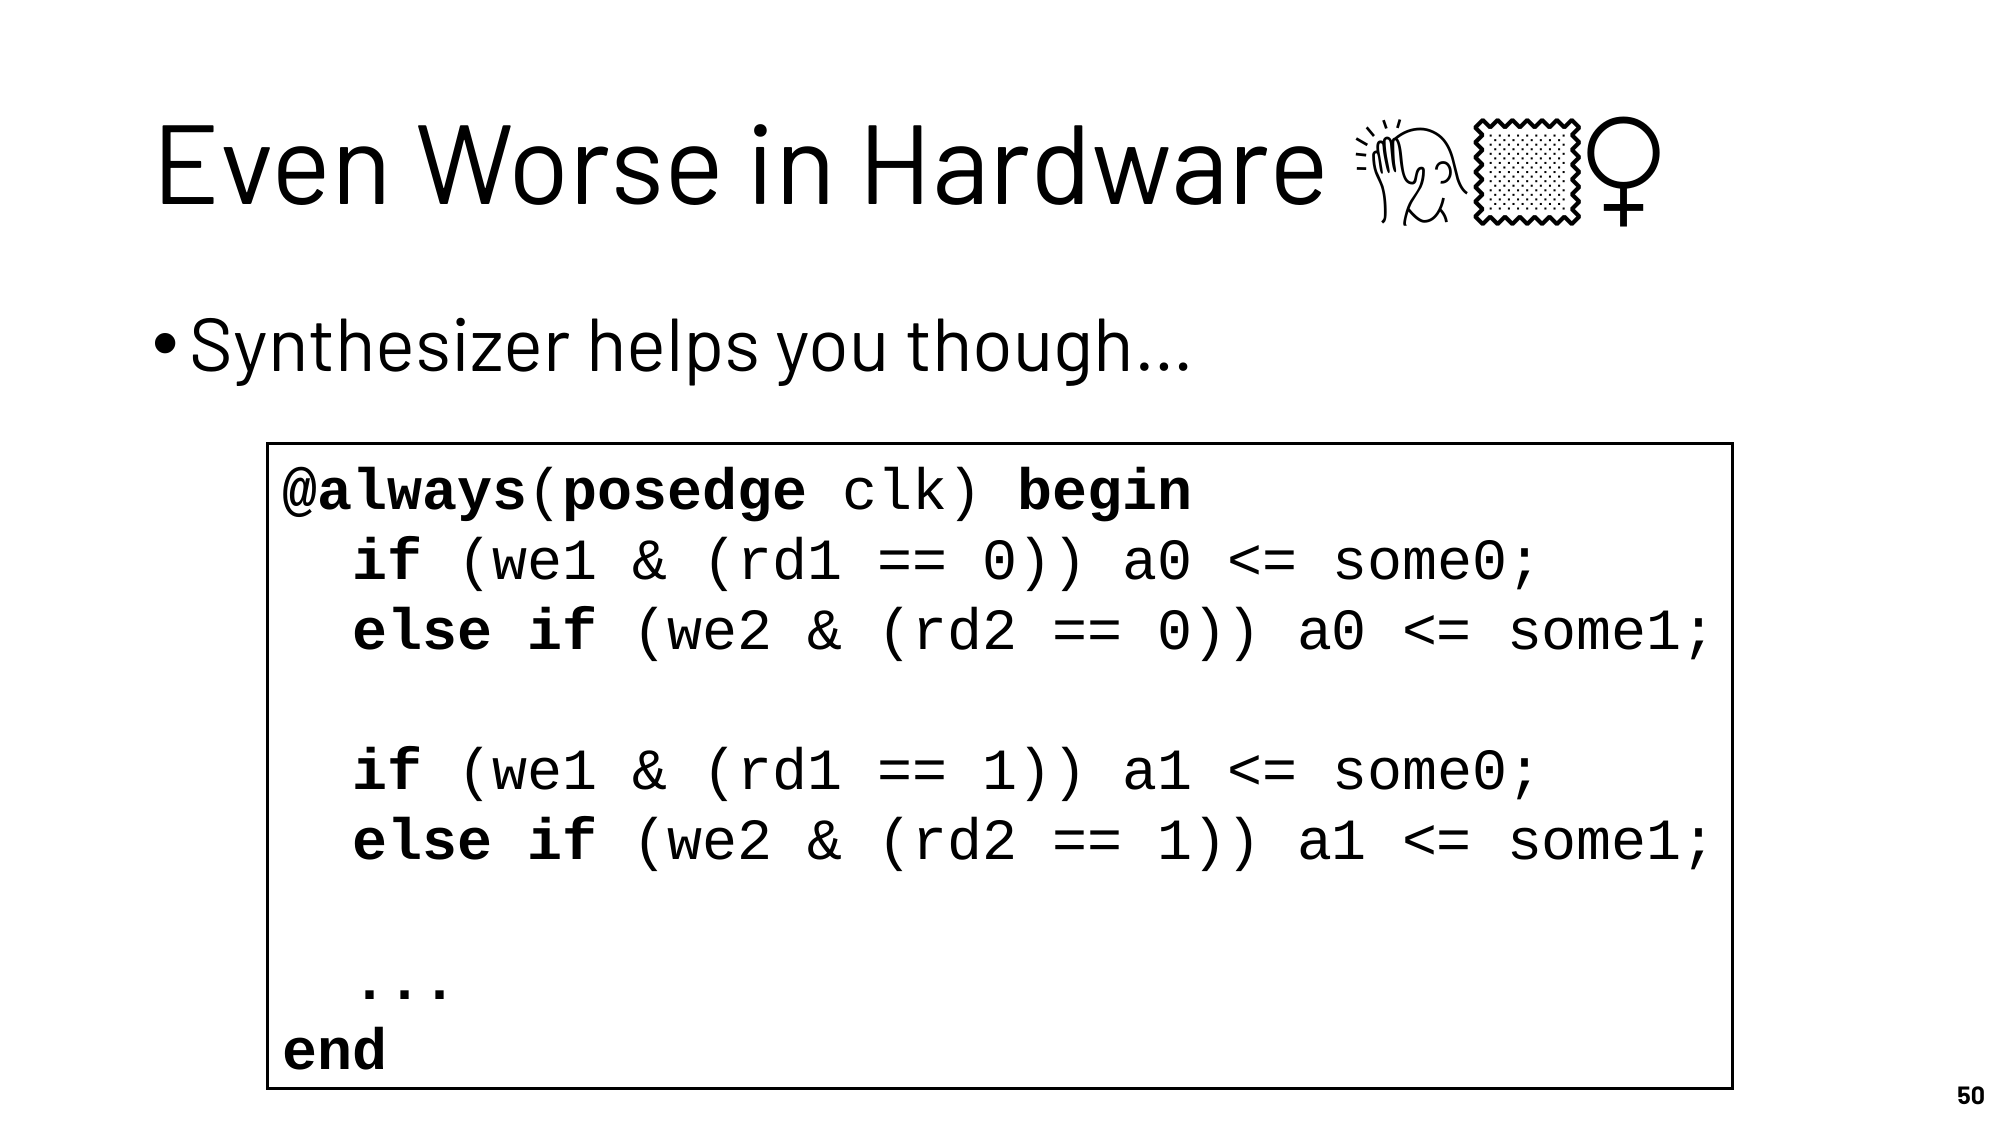

# Even Worse in Hardware 🤦🏻‍♀️
Synthesizer helps you though…
@always(posedge clk) begin
  if (we1 & (rd1 == 0)) a0 <= some0;
  else if (we2 & (rd2 == 0)) a0 <= some1;

  if (we1 & (rd1 == 1)) a1 <= some0;
  else if (we2 & (rd2 == 1)) a1 <= some1;

  ...
end
50